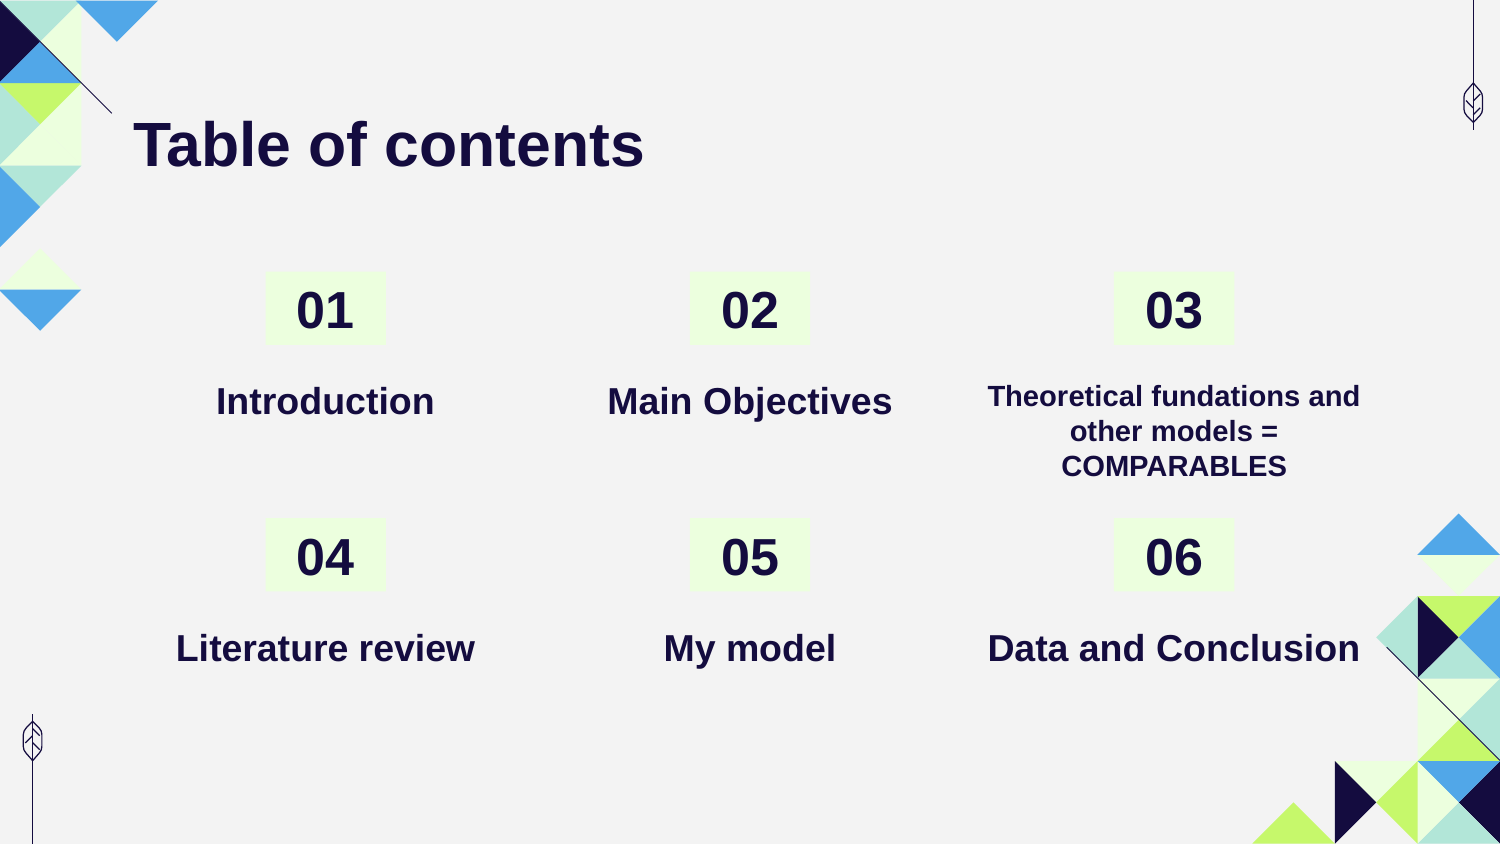

# Table of contents
01
02
03
Introduction
Main Objectives
Theoretical fundations and other models = COMPARABLES
04
05
06
Literature review
My model
Data and Conclusion